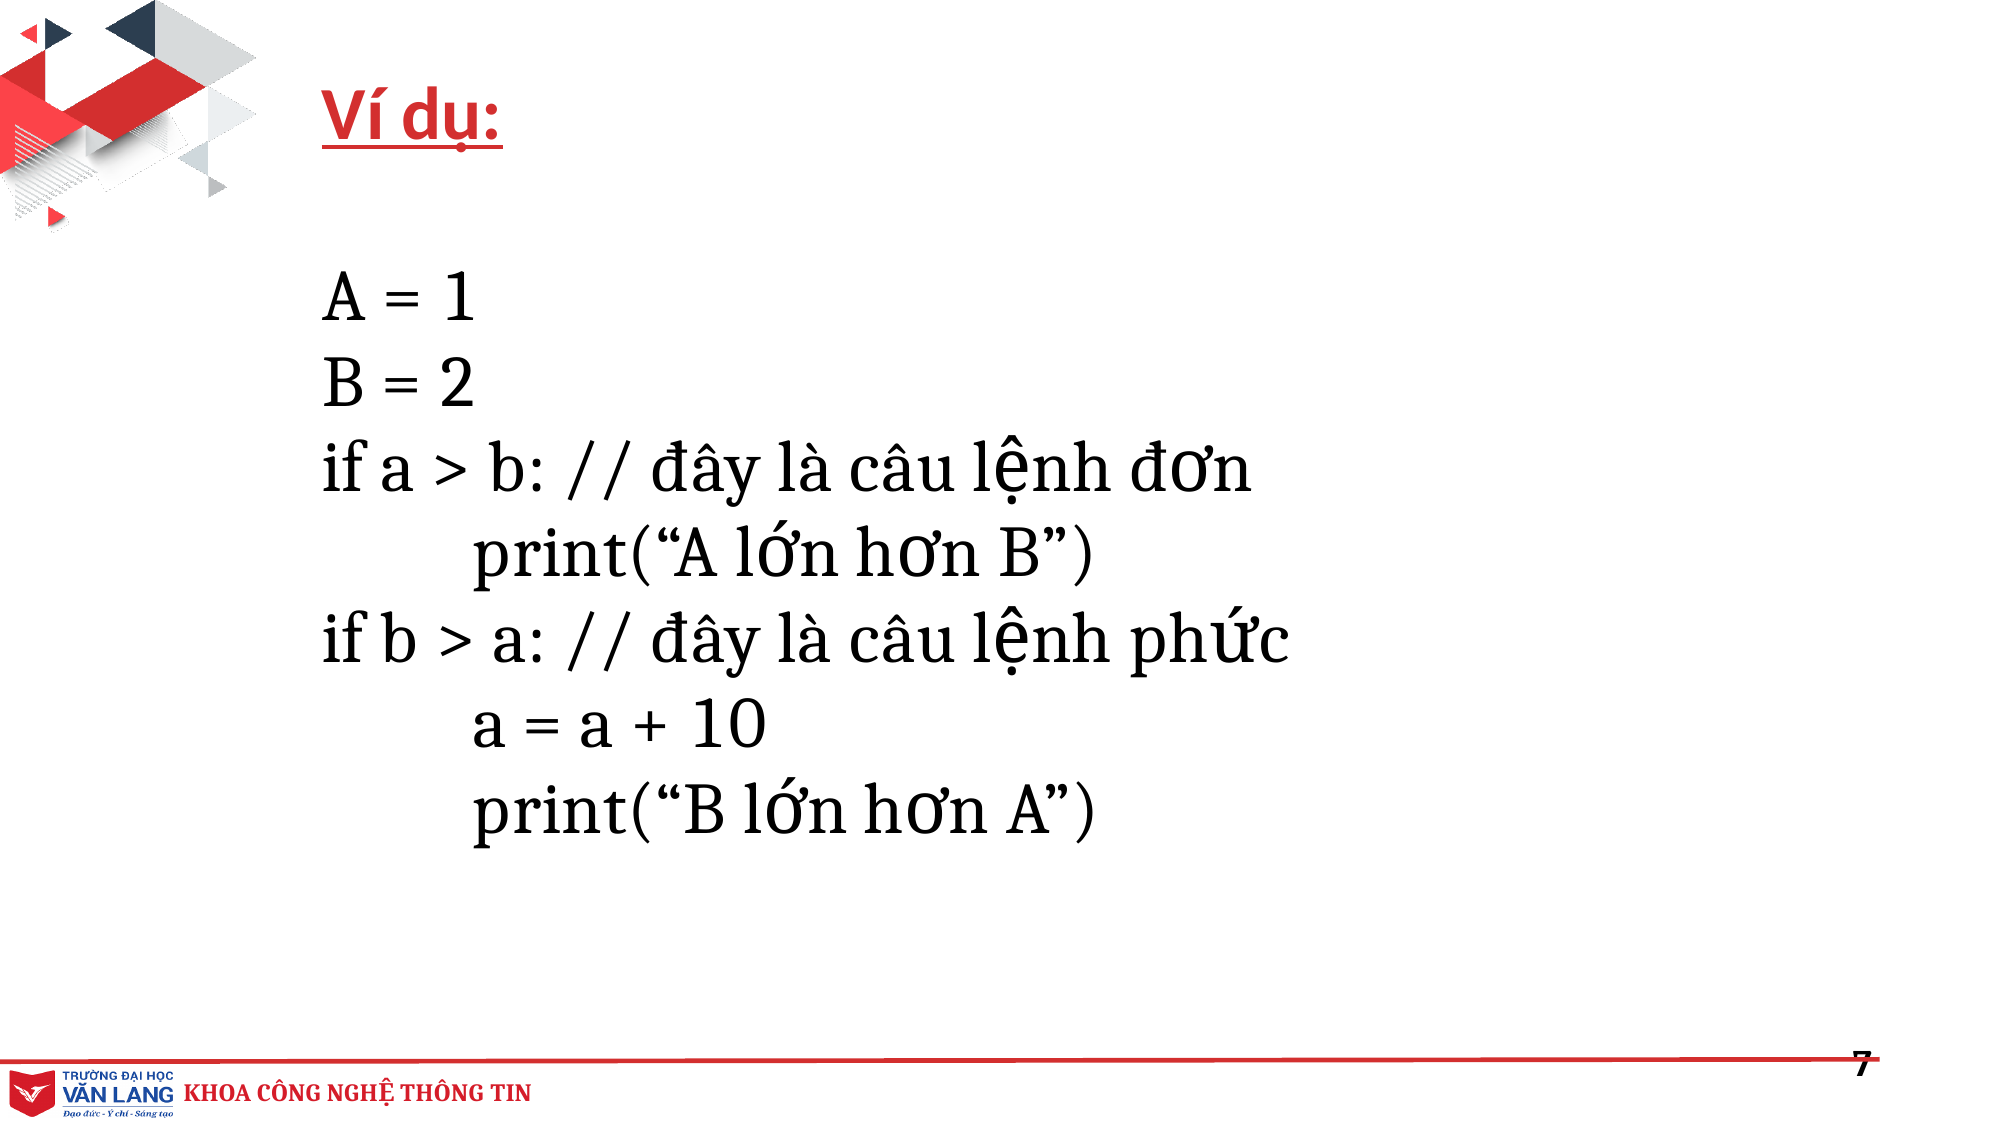

Ví dụ:

| A = 1 B = 2 if a > b: // đây là câu lệnh đơn print(“A lớn hơn B”) if b > a: // đây là câu lệnh phức a = a + 10 print(“B lớn hơn A”) |
| --- |